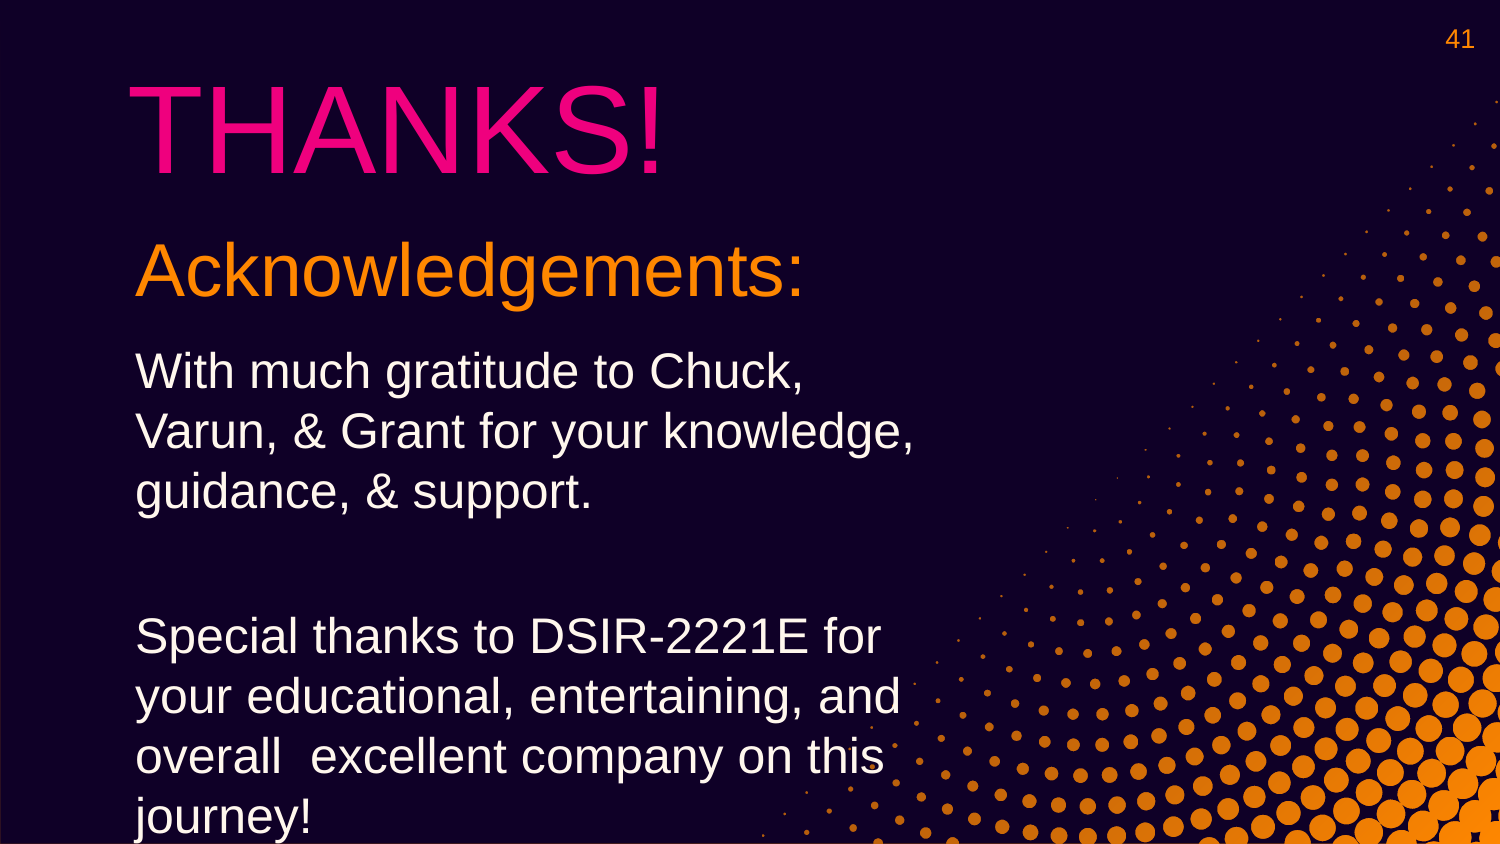

41
THANKS!
Acknowledgements:
With much gratitude to Chuck, Varun, & Grant for your knowledge, guidance, & support.

Special thanks to DSIR-2221E for your educational, entertaining, and overall  excellent company on this journey!